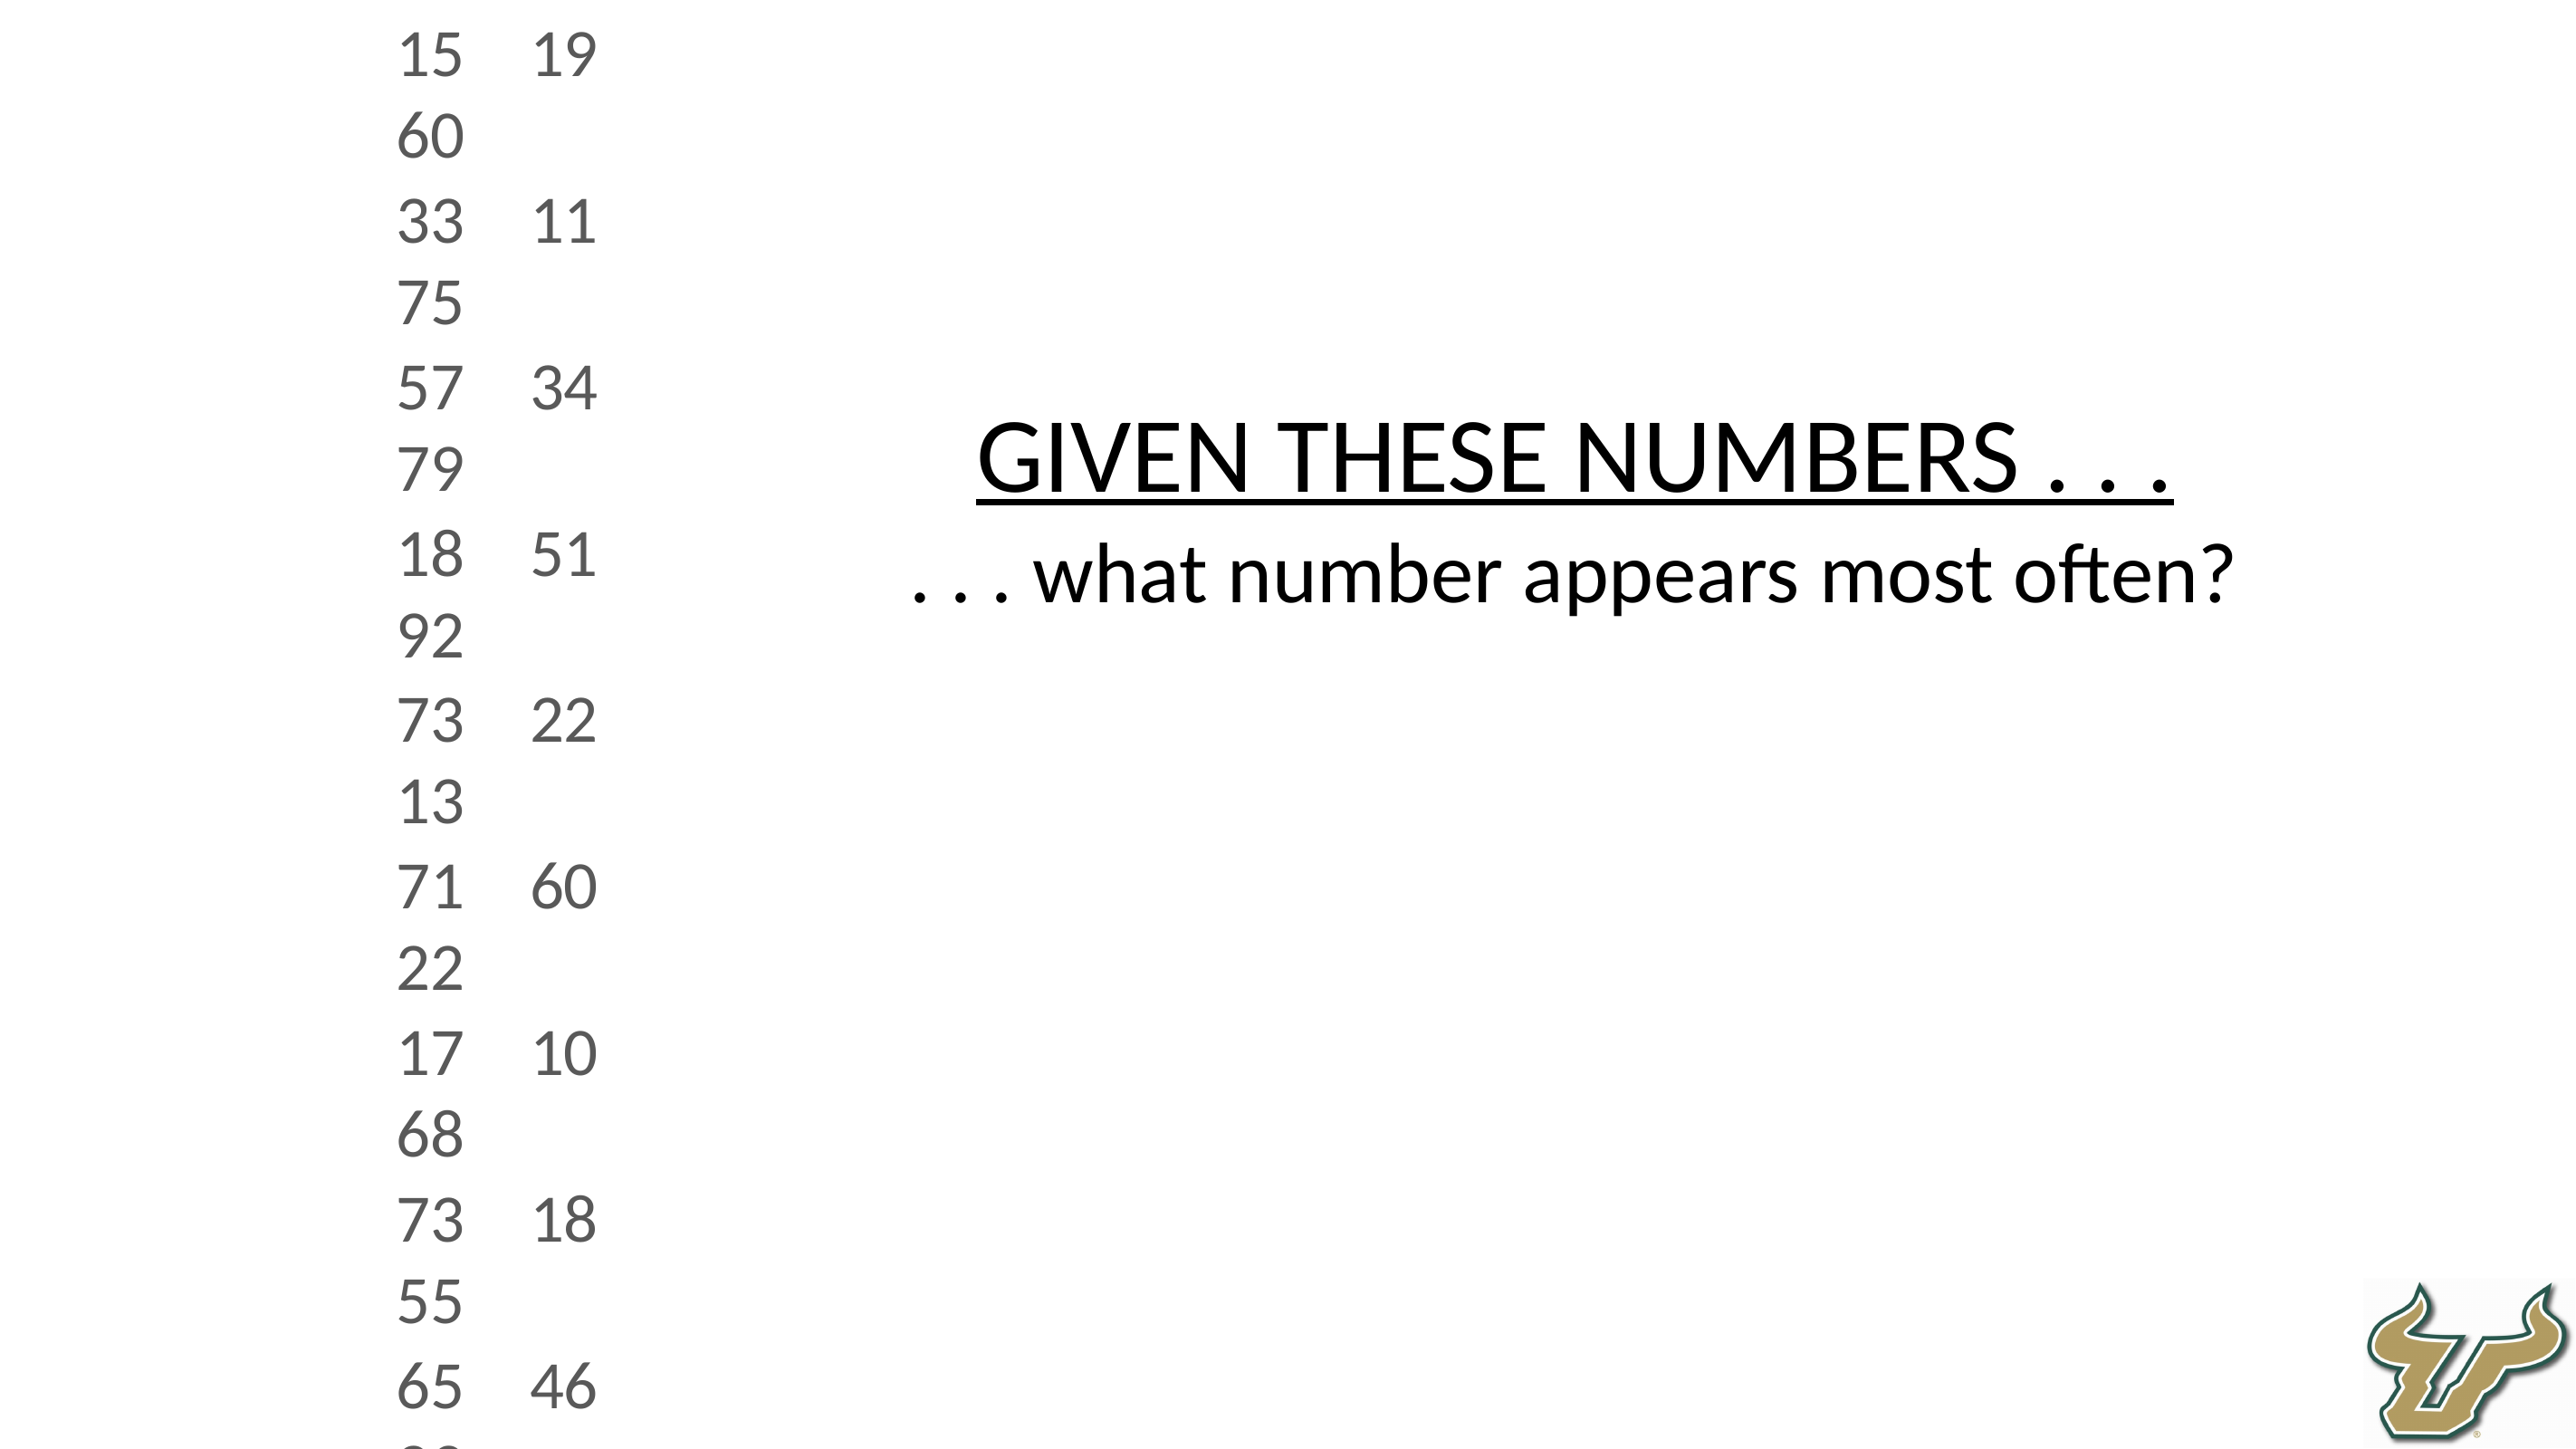

15	19	60
33	11	75
57	34	79
18	51	92
73	22	13
71	60	22
17	10	68
73	18	55
65	46	29
60	73	22
46	92	97
10	58	46
57	17	83
26	99	33
88	92	60
91	29	57
96	12	47
given these numbers . . .
. . . what number appears most often?